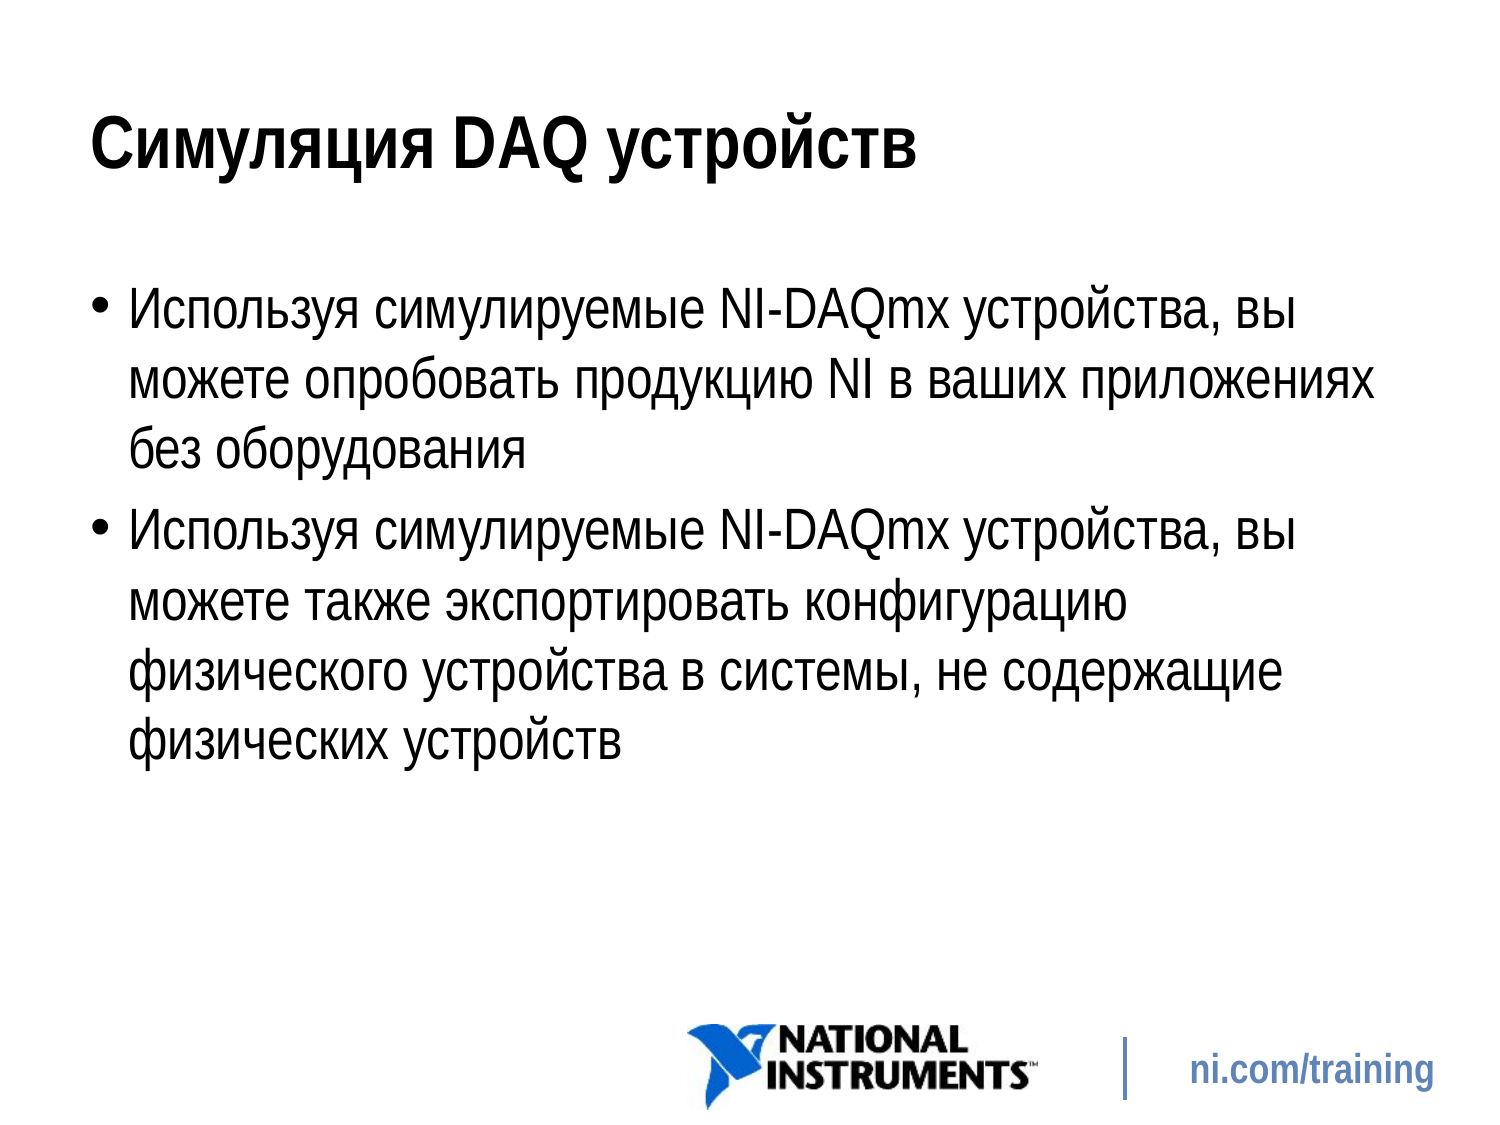

# Симуляция DAQ устройств
Используя симулируемые NI-DAQmx устройства, вы можете опробовать продукцию NI в ваших приложениях без оборудования
Используя симулируемые NI-DAQmx устройства, вы можете также экспортировать конфигурацию физического устройства в системы, не содержащие физических устройств
8